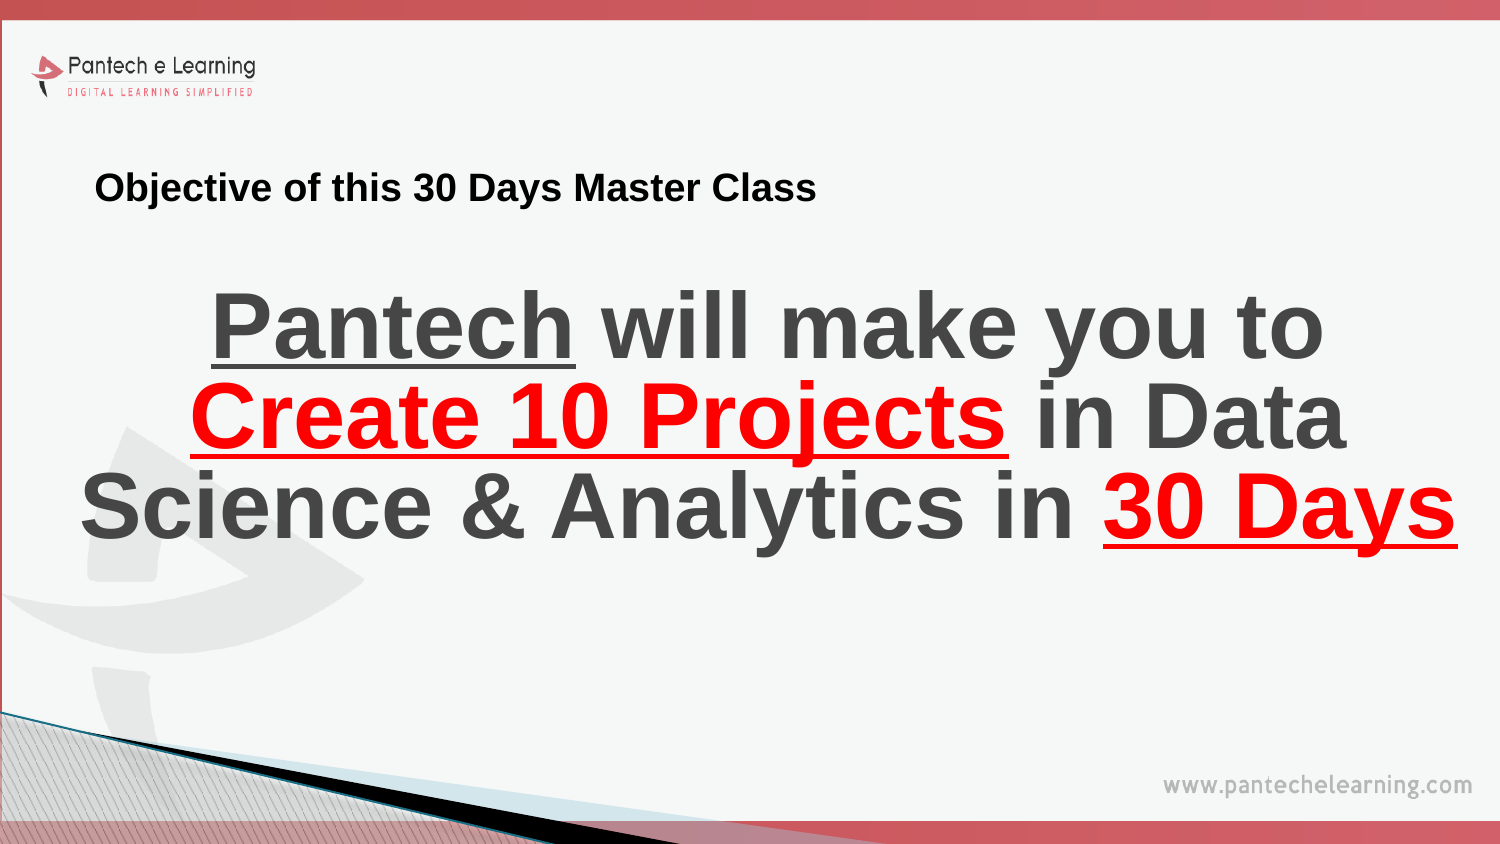

Objective of this 30 Days Master Class
# Pantech will make you to Create 10 Projects in Data Science & Analytics in 30 Days